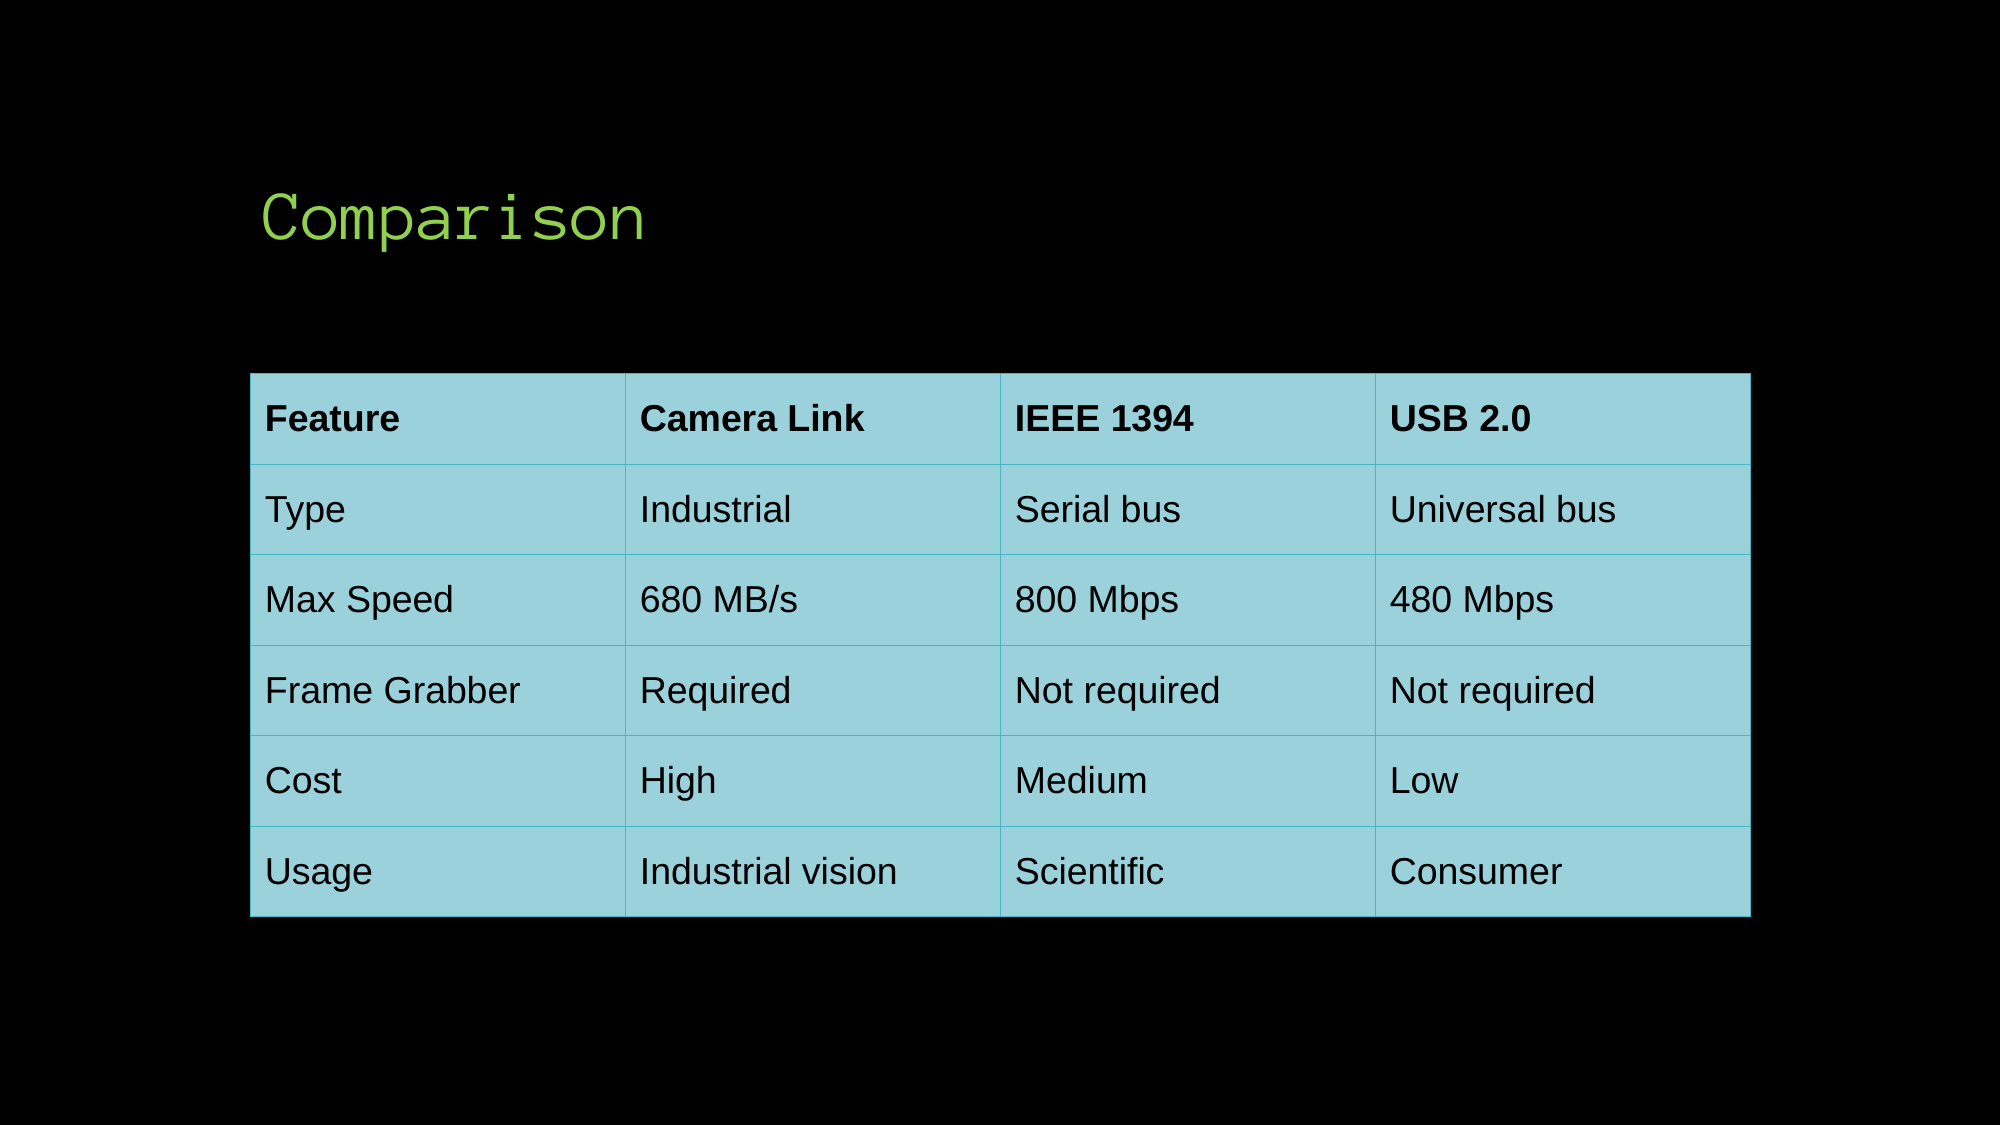

# Comparison
| Feature | Camera Link | IEEE 1394 | USB 2.0 |
| --- | --- | --- | --- |
| Type | Industrial | Serial bus | Universal bus |
| Max Speed | 680 MB/s | 800 Mbps | 480 Mbps |
| Frame Grabber | Required | Not required | Not required |
| Cost | High | Medium | Low |
| Usage | Industrial vision | Scientific | Consumer |